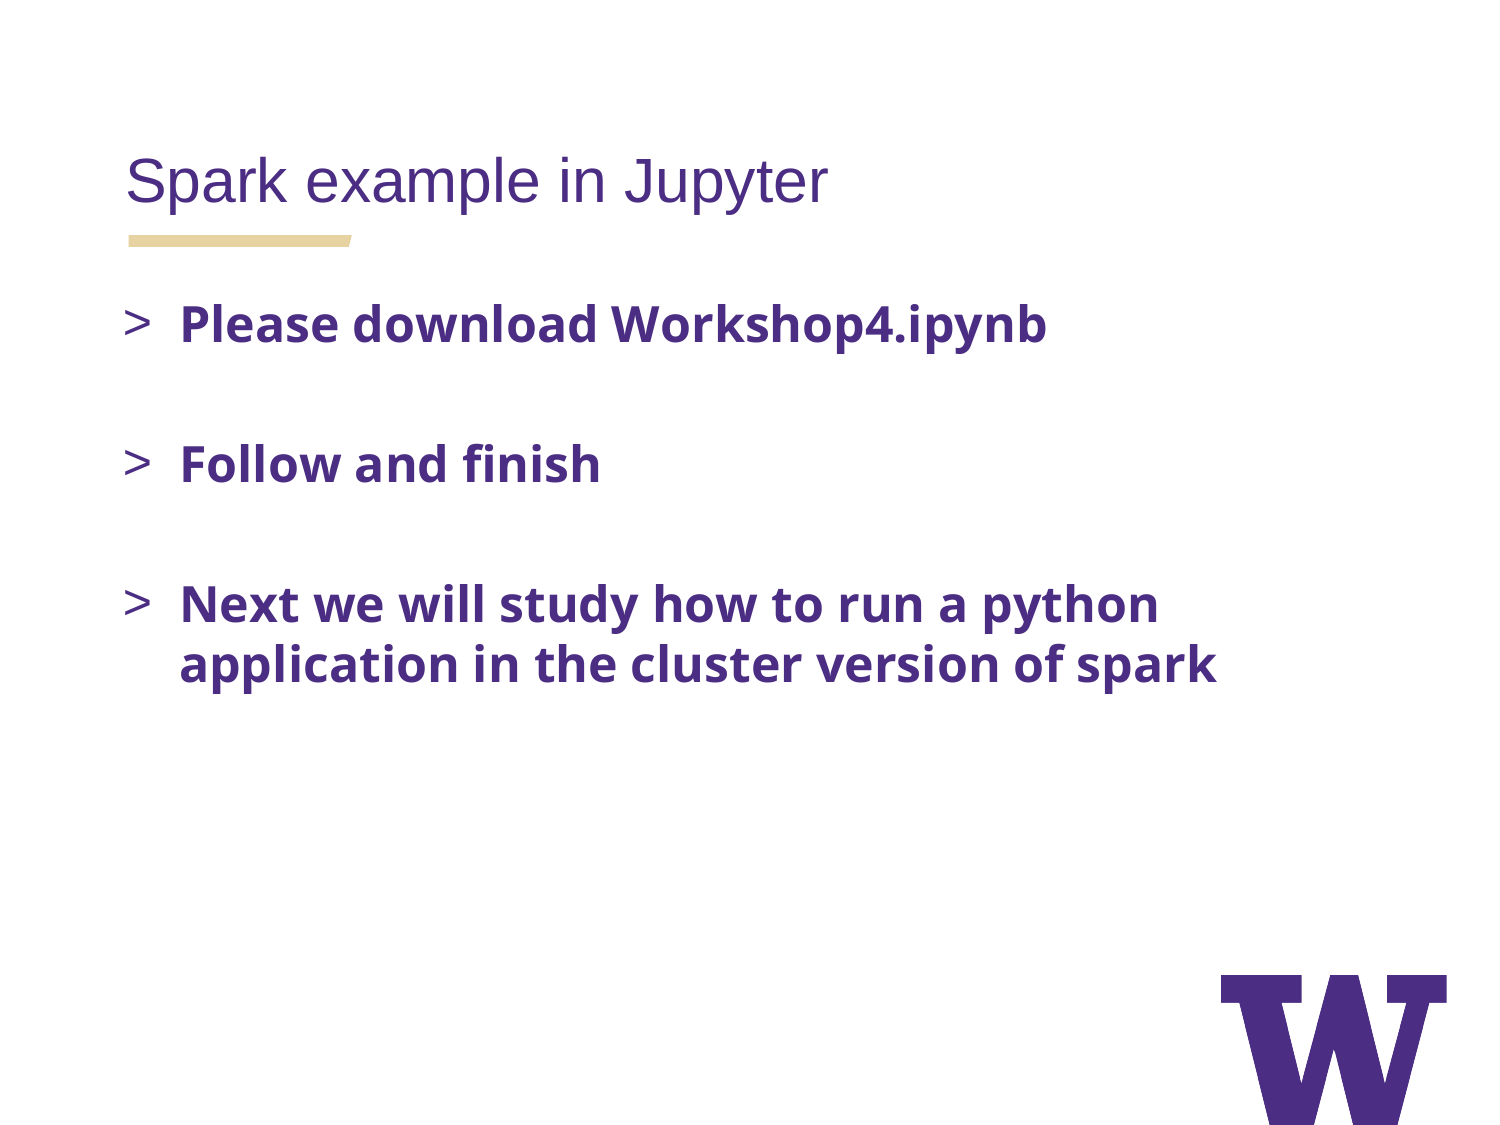

Spark example in Jupyter
Please download Workshop4.ipynb

Follow and finish

Next we will study how to run a python application in the cluster version of spark